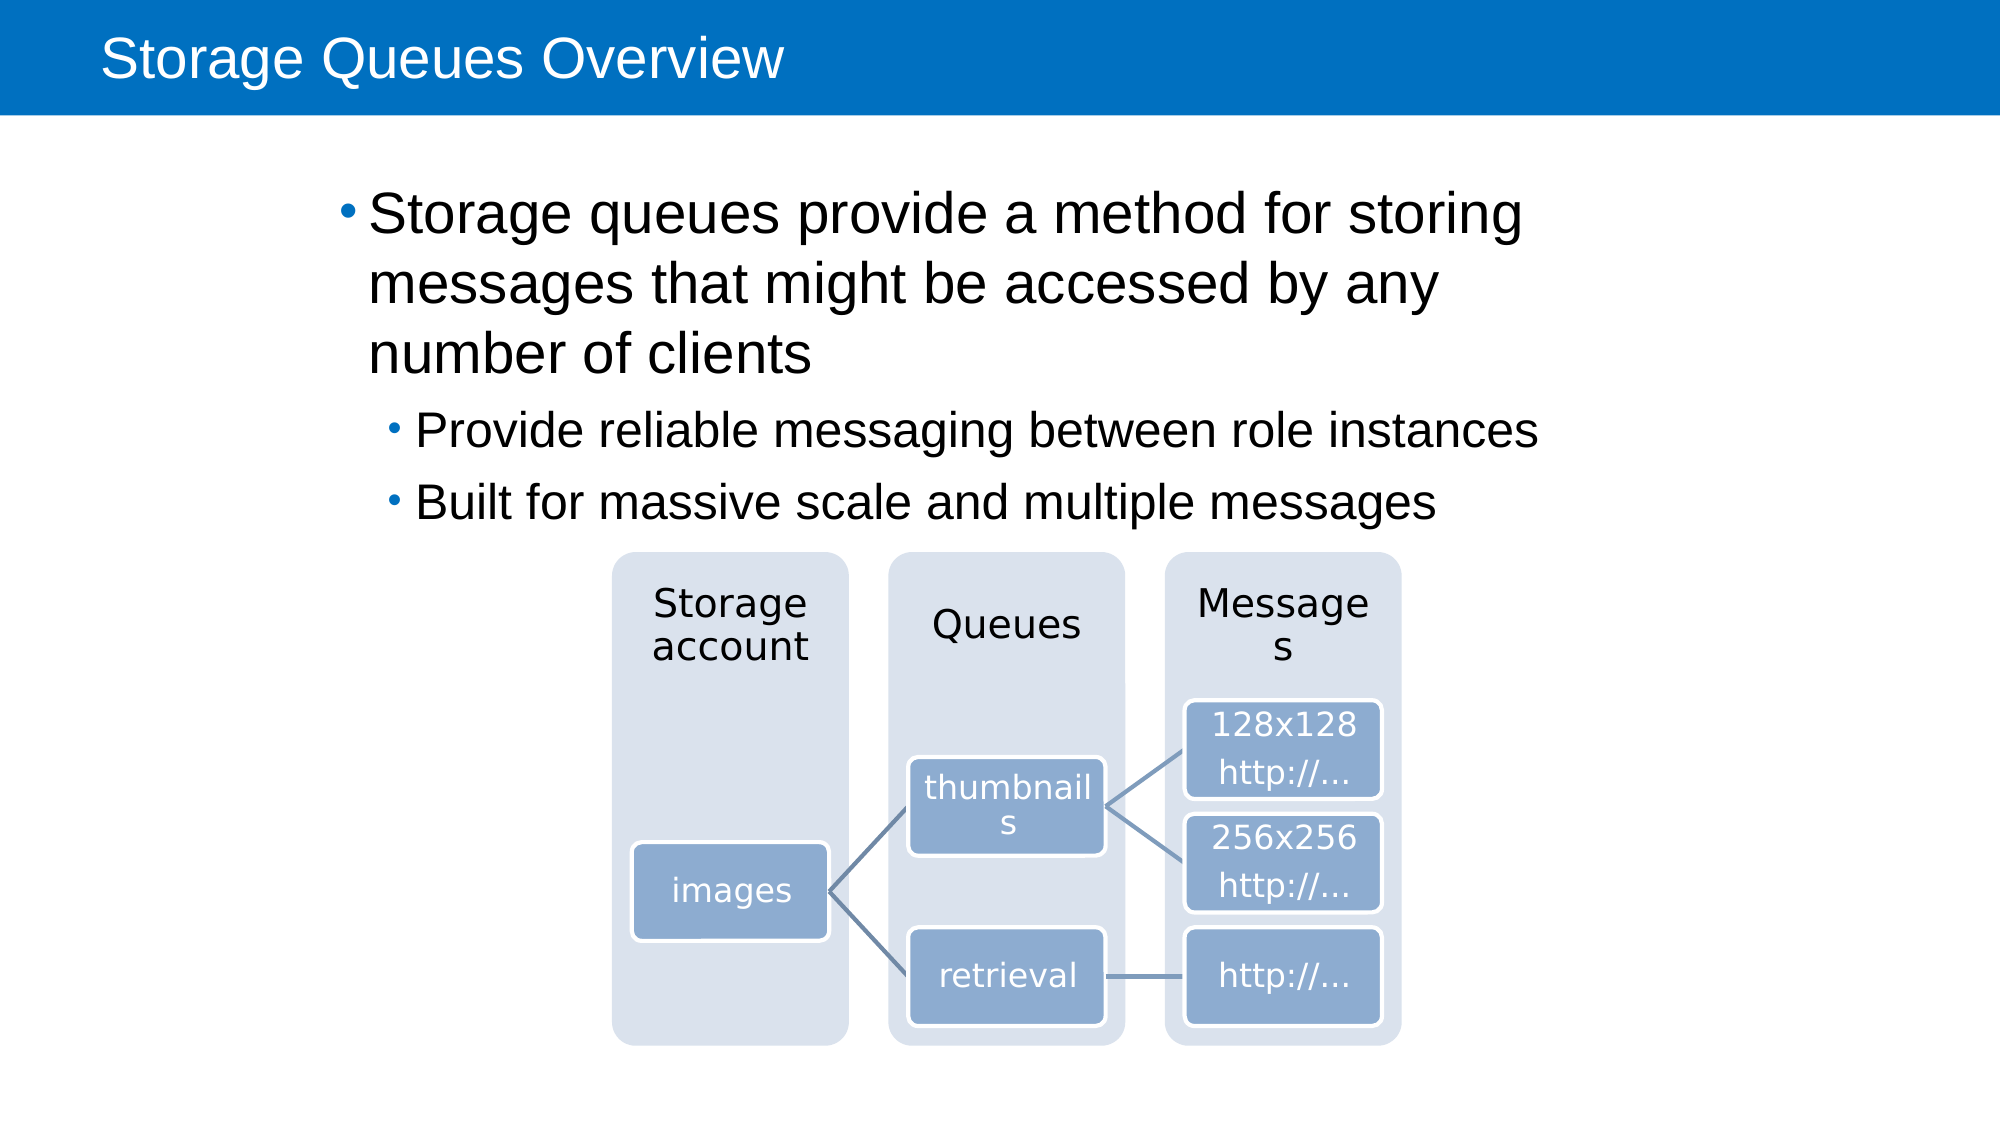

# Storage Queues Overview
Storage queues provide a method for storing messages that might be accessed by any number of clients
Provide reliable messaging between role instances
Built for massive scale and multiple messages

Messages
Queues
Storage account
images

thumbnails

128x128
http://...

256x256
http://...

retrieval

http://...